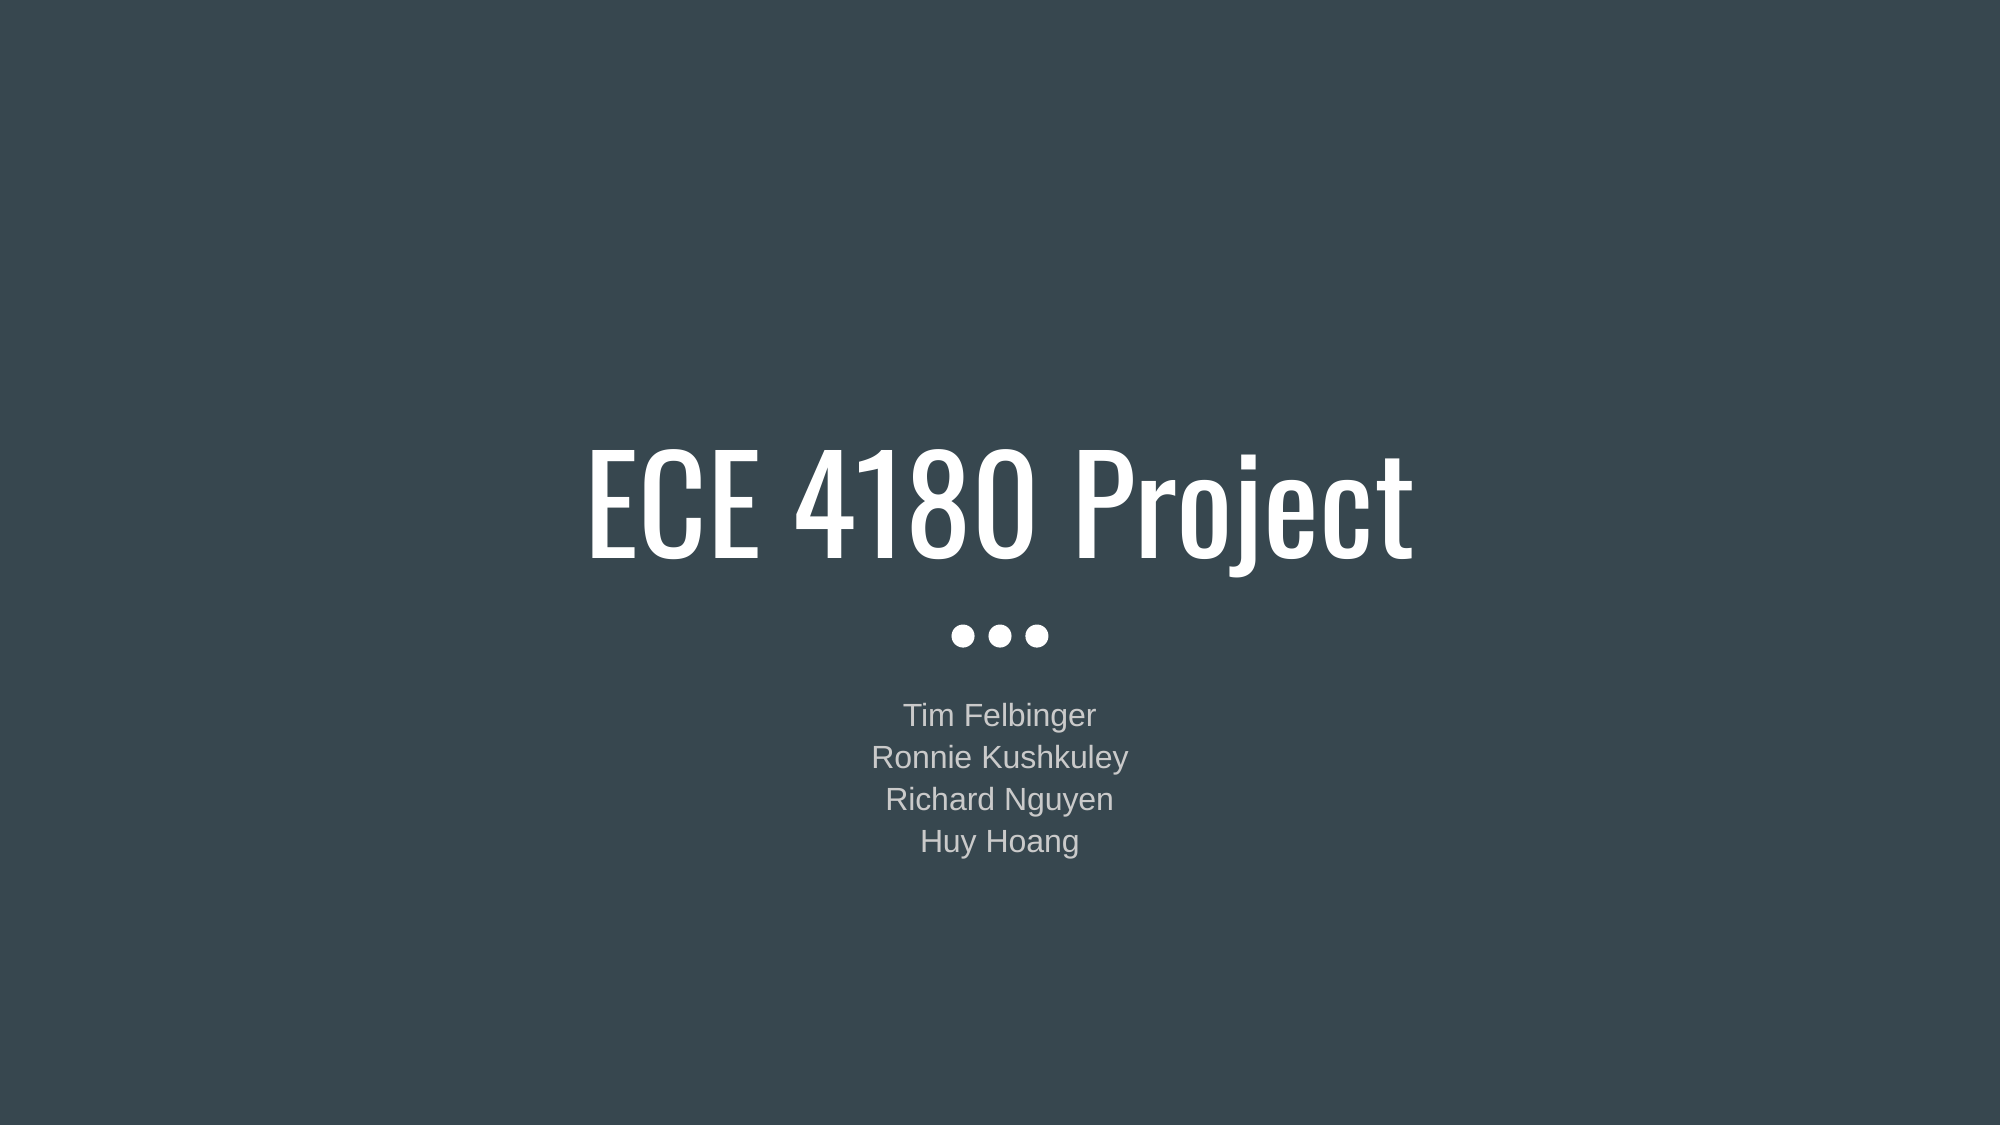

# ECE 4180 Project
Tim Felbinger
Ronnie Kushkuley
Richard Nguyen
Huy Hoang